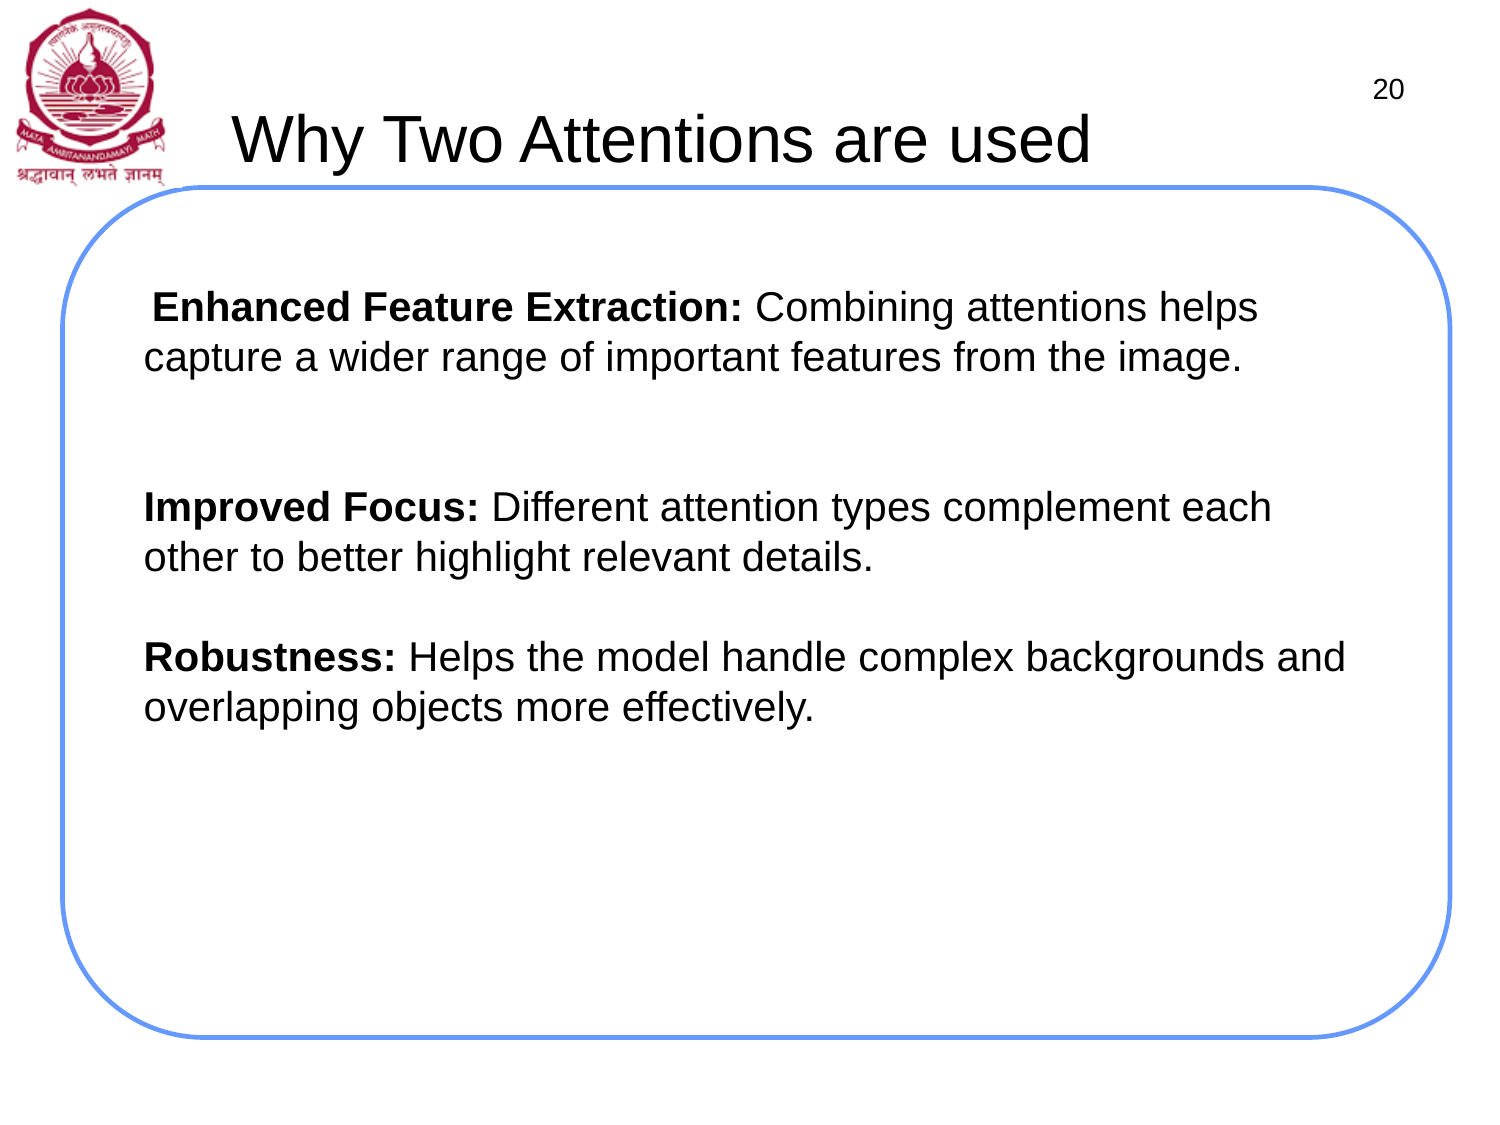

20
Why Two Attentions are used
 Enhanced Feature Extraction: Combining attentions helps capture a wider range of important features from the image.

Improved Focus: Different attention types complement each other to better highlight relevant details.

Robustness: Helps the model handle complex backgrounds and overlapping objects more effectively.